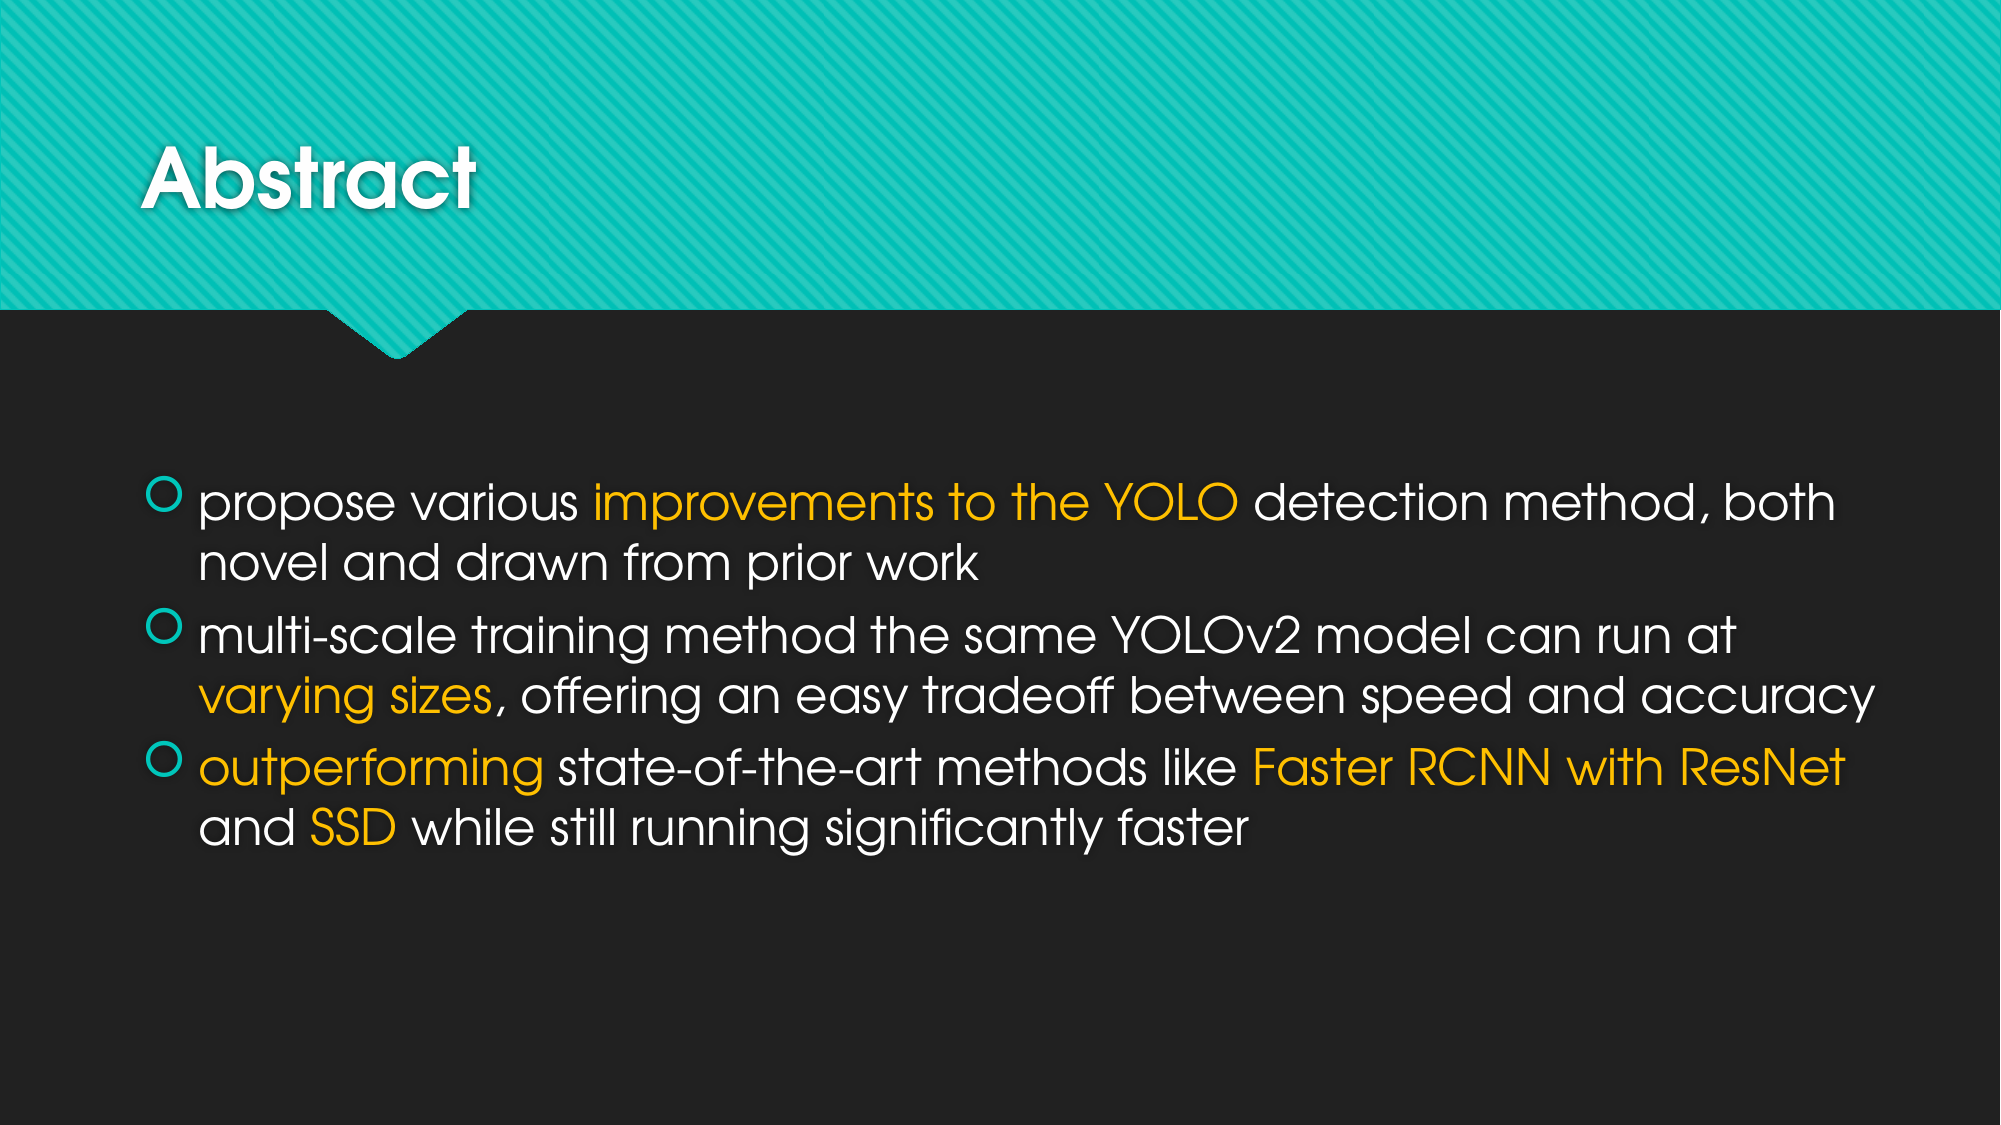

# Abstract
propose various improvements to the YOLO detection method, both novel and drawn from prior work
multi-scale training method the same YOLOv2 model can run at varying sizes, offering an easy tradeoff between speed and accuracy
outperforming state-of-the-art methods like Faster RCNN with ResNet and SSD while still running significantly faster